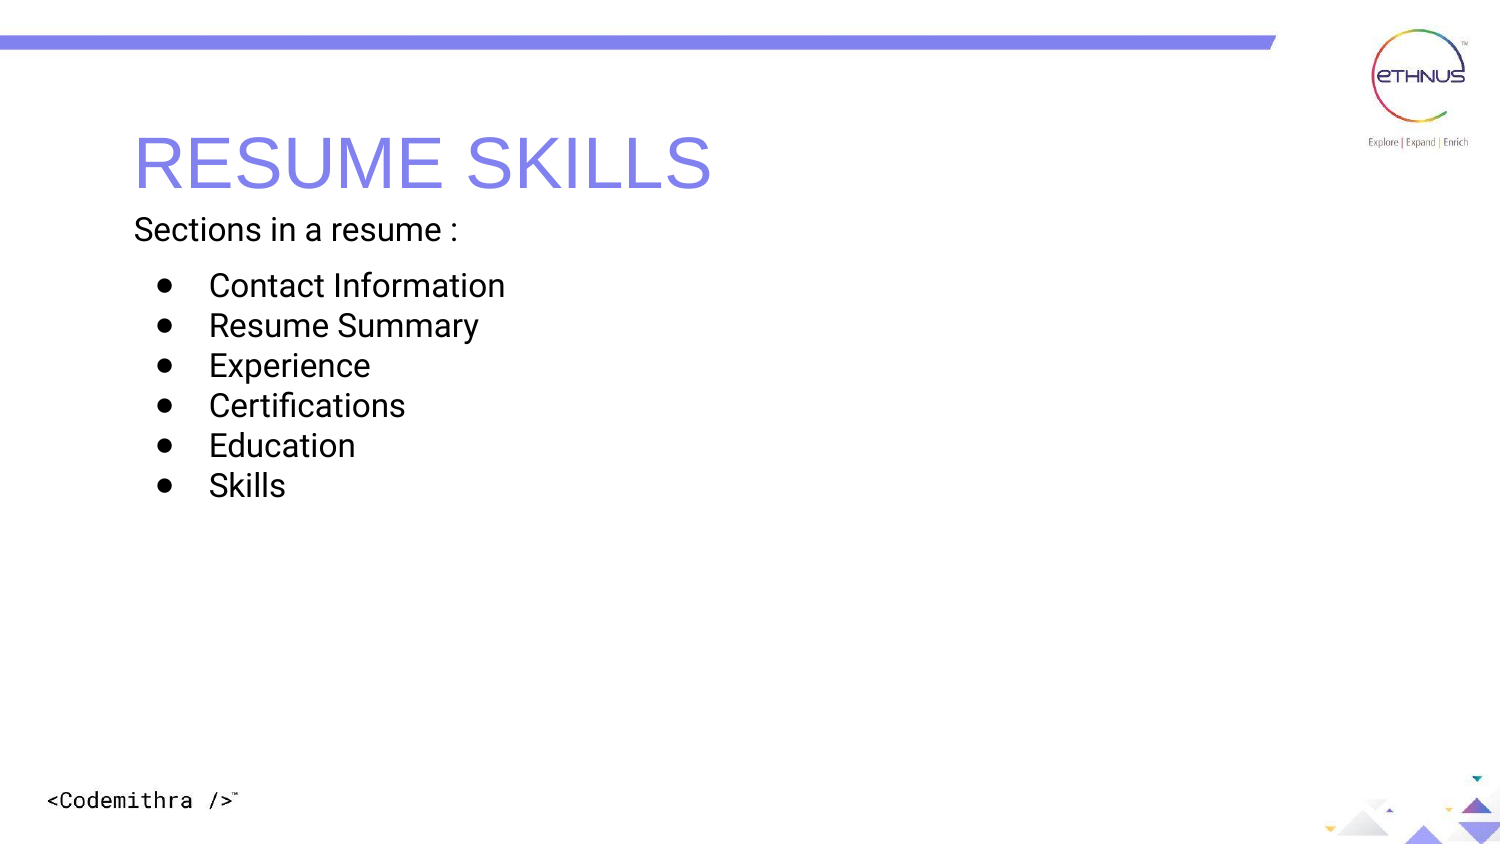

RESUME SKILLS
Sections in a resume :
Contact Information
Resume Summary
Experience
Certifications
Education
Skills